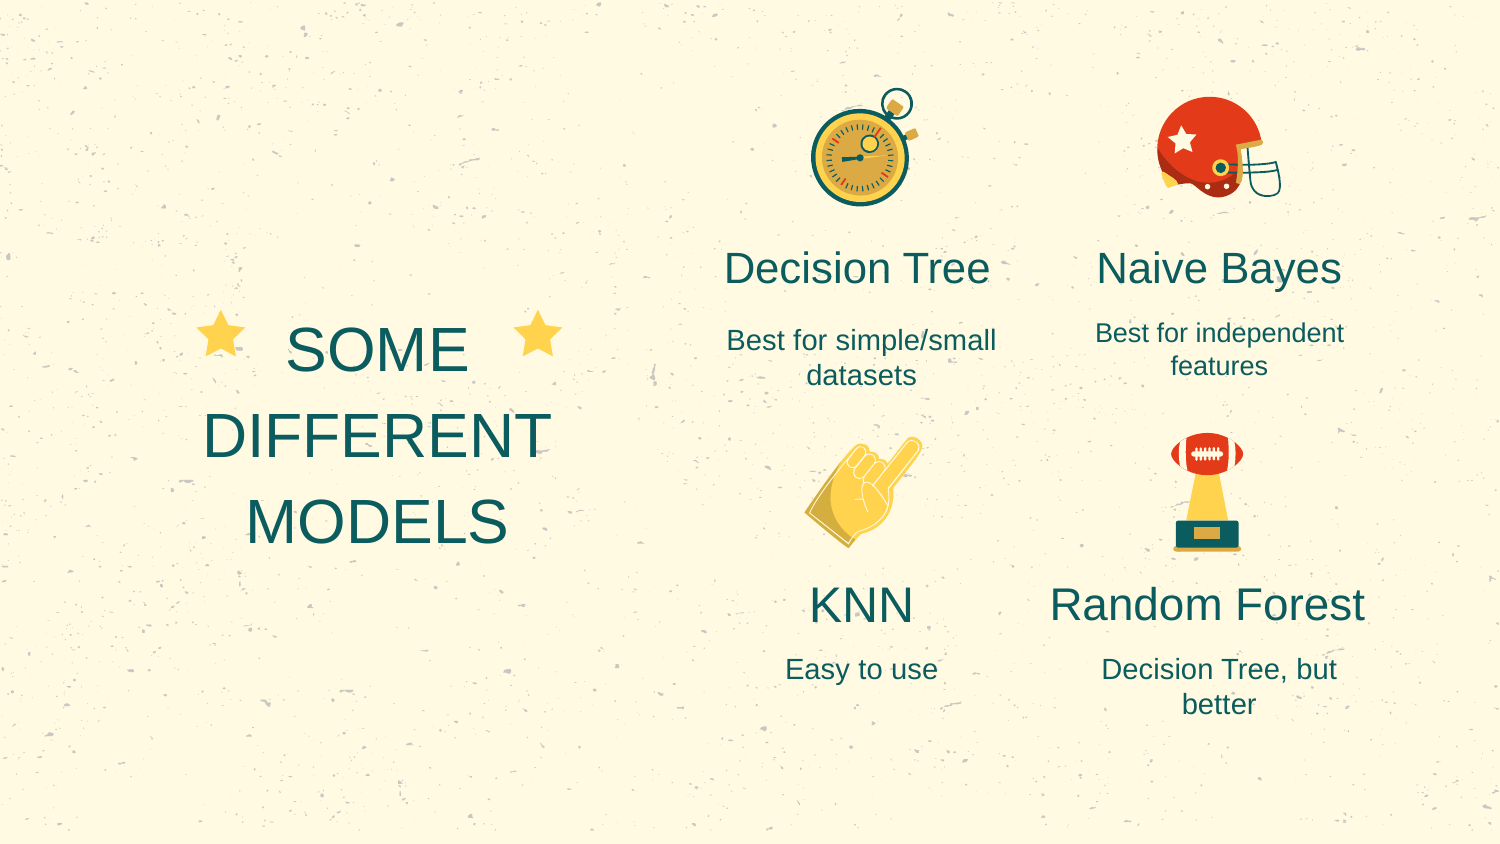

Naive Bayes
# Decision Tree
SOME
DIFFERENT
MODELS
Best for independent features

Best for simple/small datasets

KNN
Random Forest
Easy to use
Decision Tree, but better